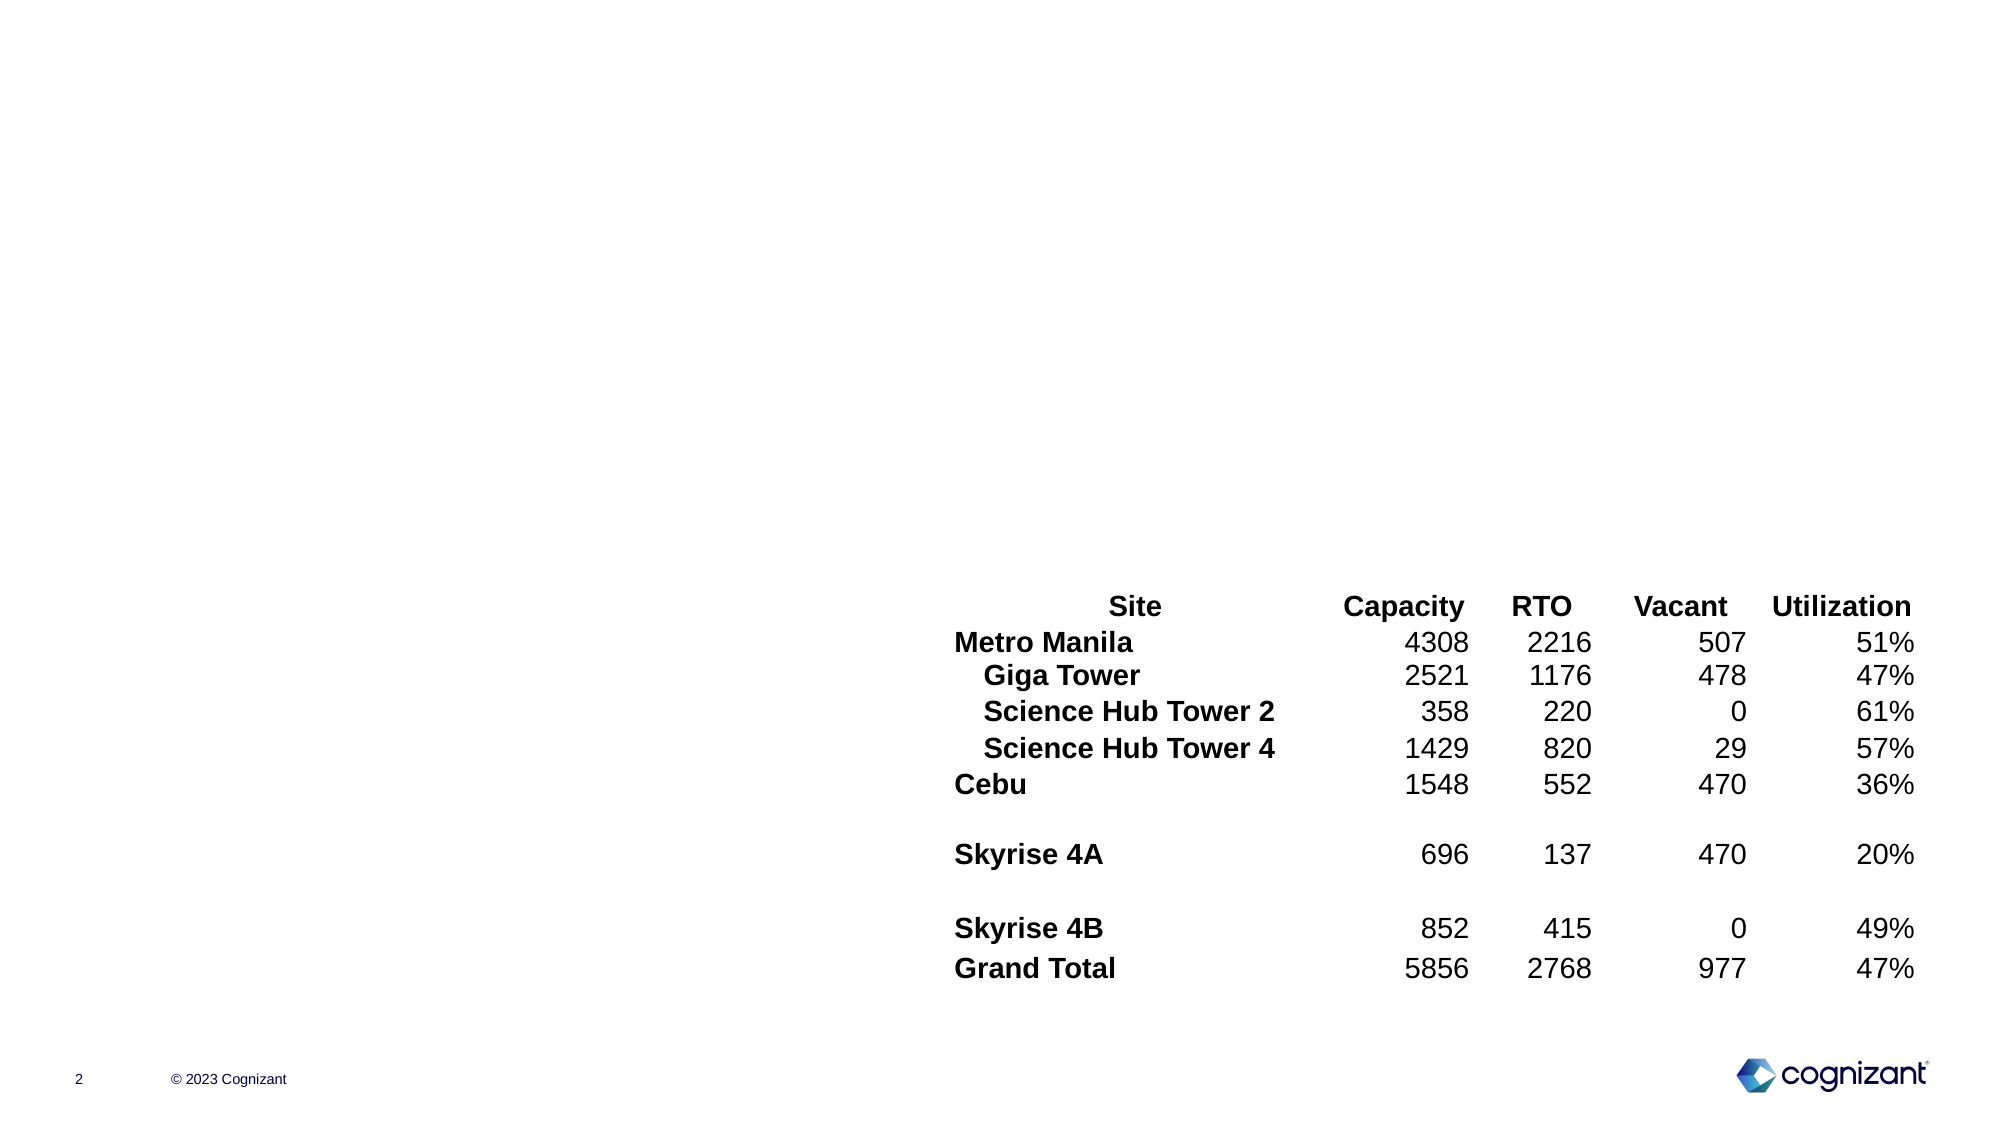

#
| Site | Capacity | RTO | Vacant | Utilization |
| --- | --- | --- | --- | --- |
| Metro Manila | 4308 | 2216 | 507 | 51% |
| Giga Tower | 2521 | 1176 | 478 | 47% |
| Science Hub Tower 2 | 358 | 220 | 0 | 61% |
| Science Hub Tower 4 | 1429 | 820 | 29 | 57% |
| Cebu | 1548 | 552 | 470 | 36% |
| Skyrise 4A | 696 | 137 | 470 | 20% |
| Skyrise 4B | 852 | 415 | 0 | 49% |
| Grand Total | 5856 | 2768 | 977 | 47% |
2
© 2023 Cognizant